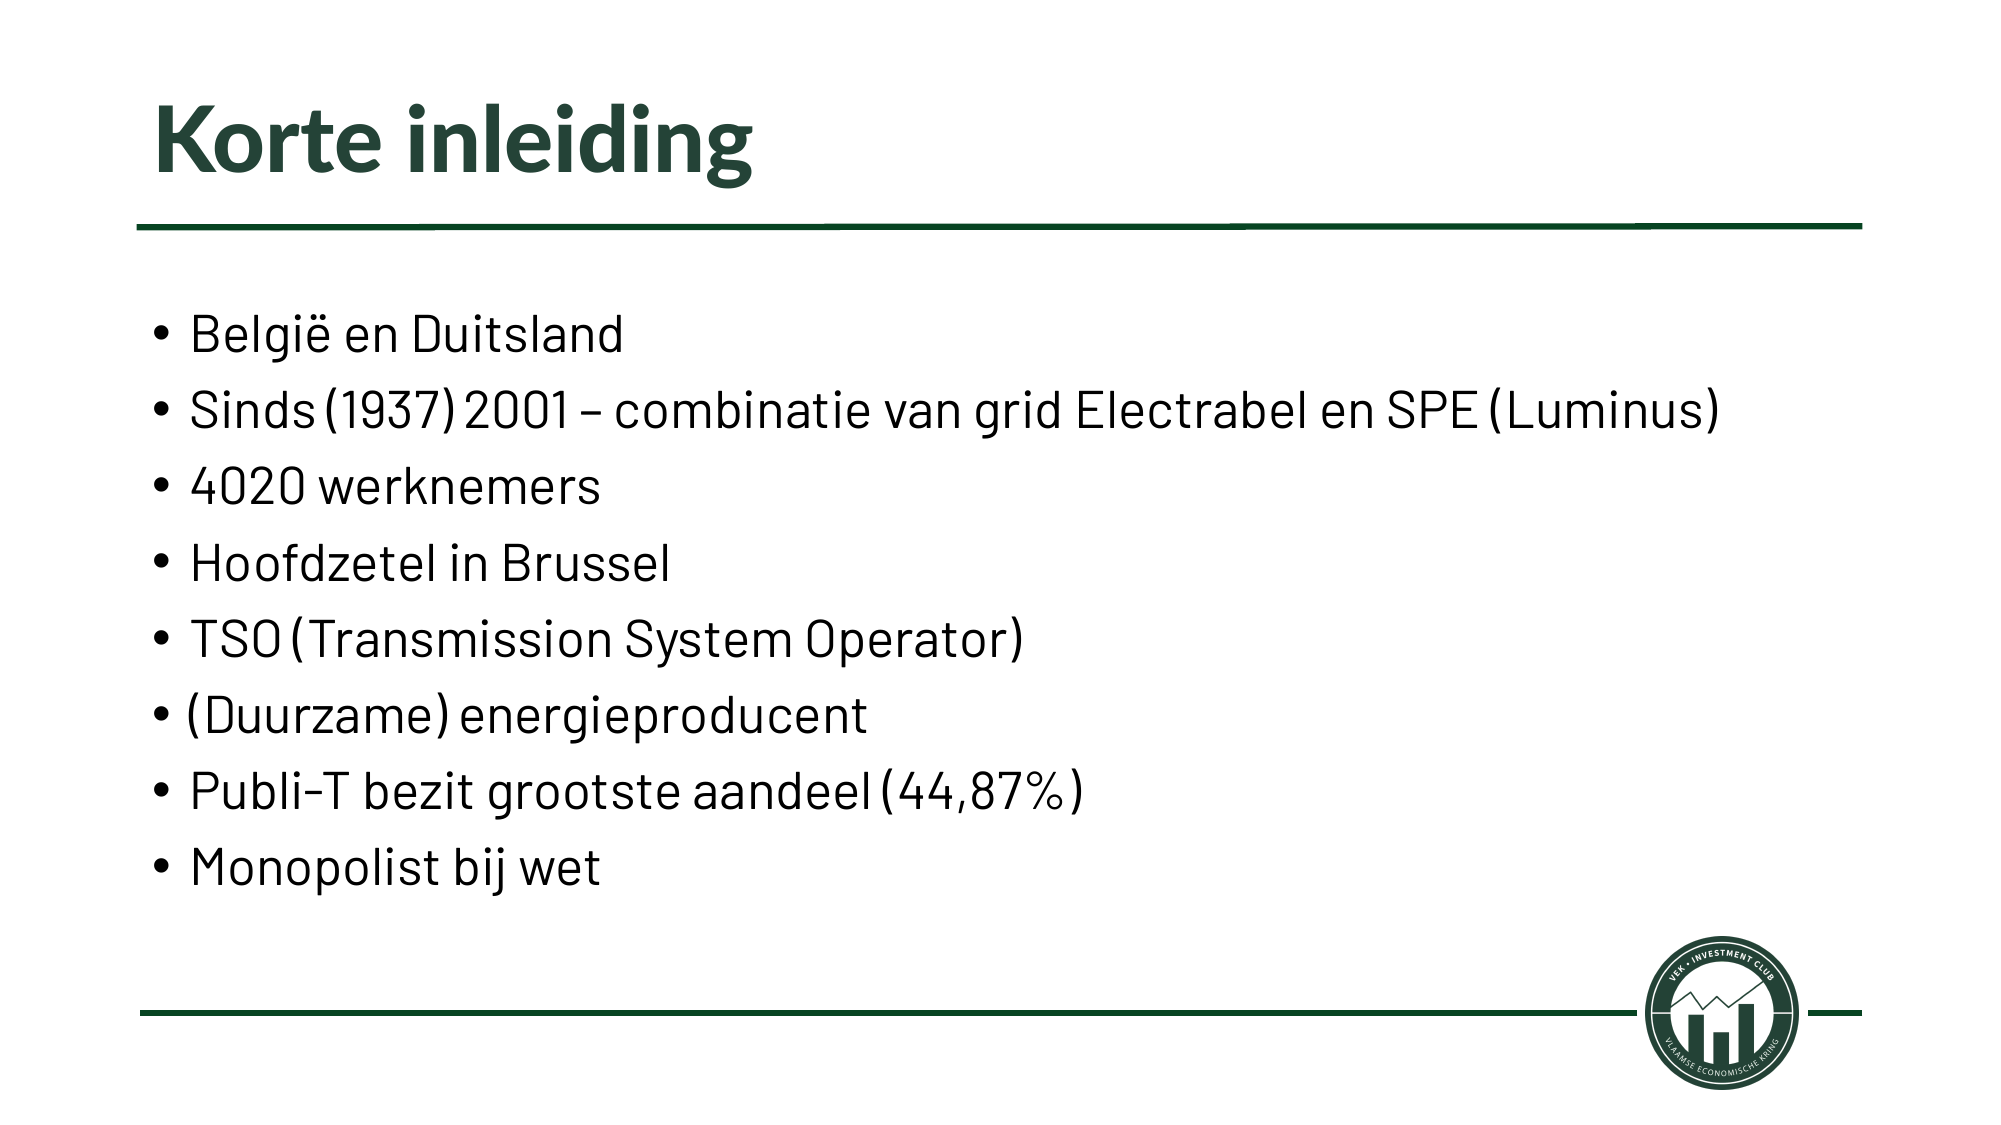

# Korte inleiding
België en Duitsland
Sinds (1937) 2001 – combinatie van grid Electrabel en SPE (Luminus)
4020 werknemers
Hoofdzetel in Brussel
TSO (Transmission System Operator)
(Duurzame) energieproducent
Publi-T bezit grootste aandeel (44,87%)
Monopolist bij wet